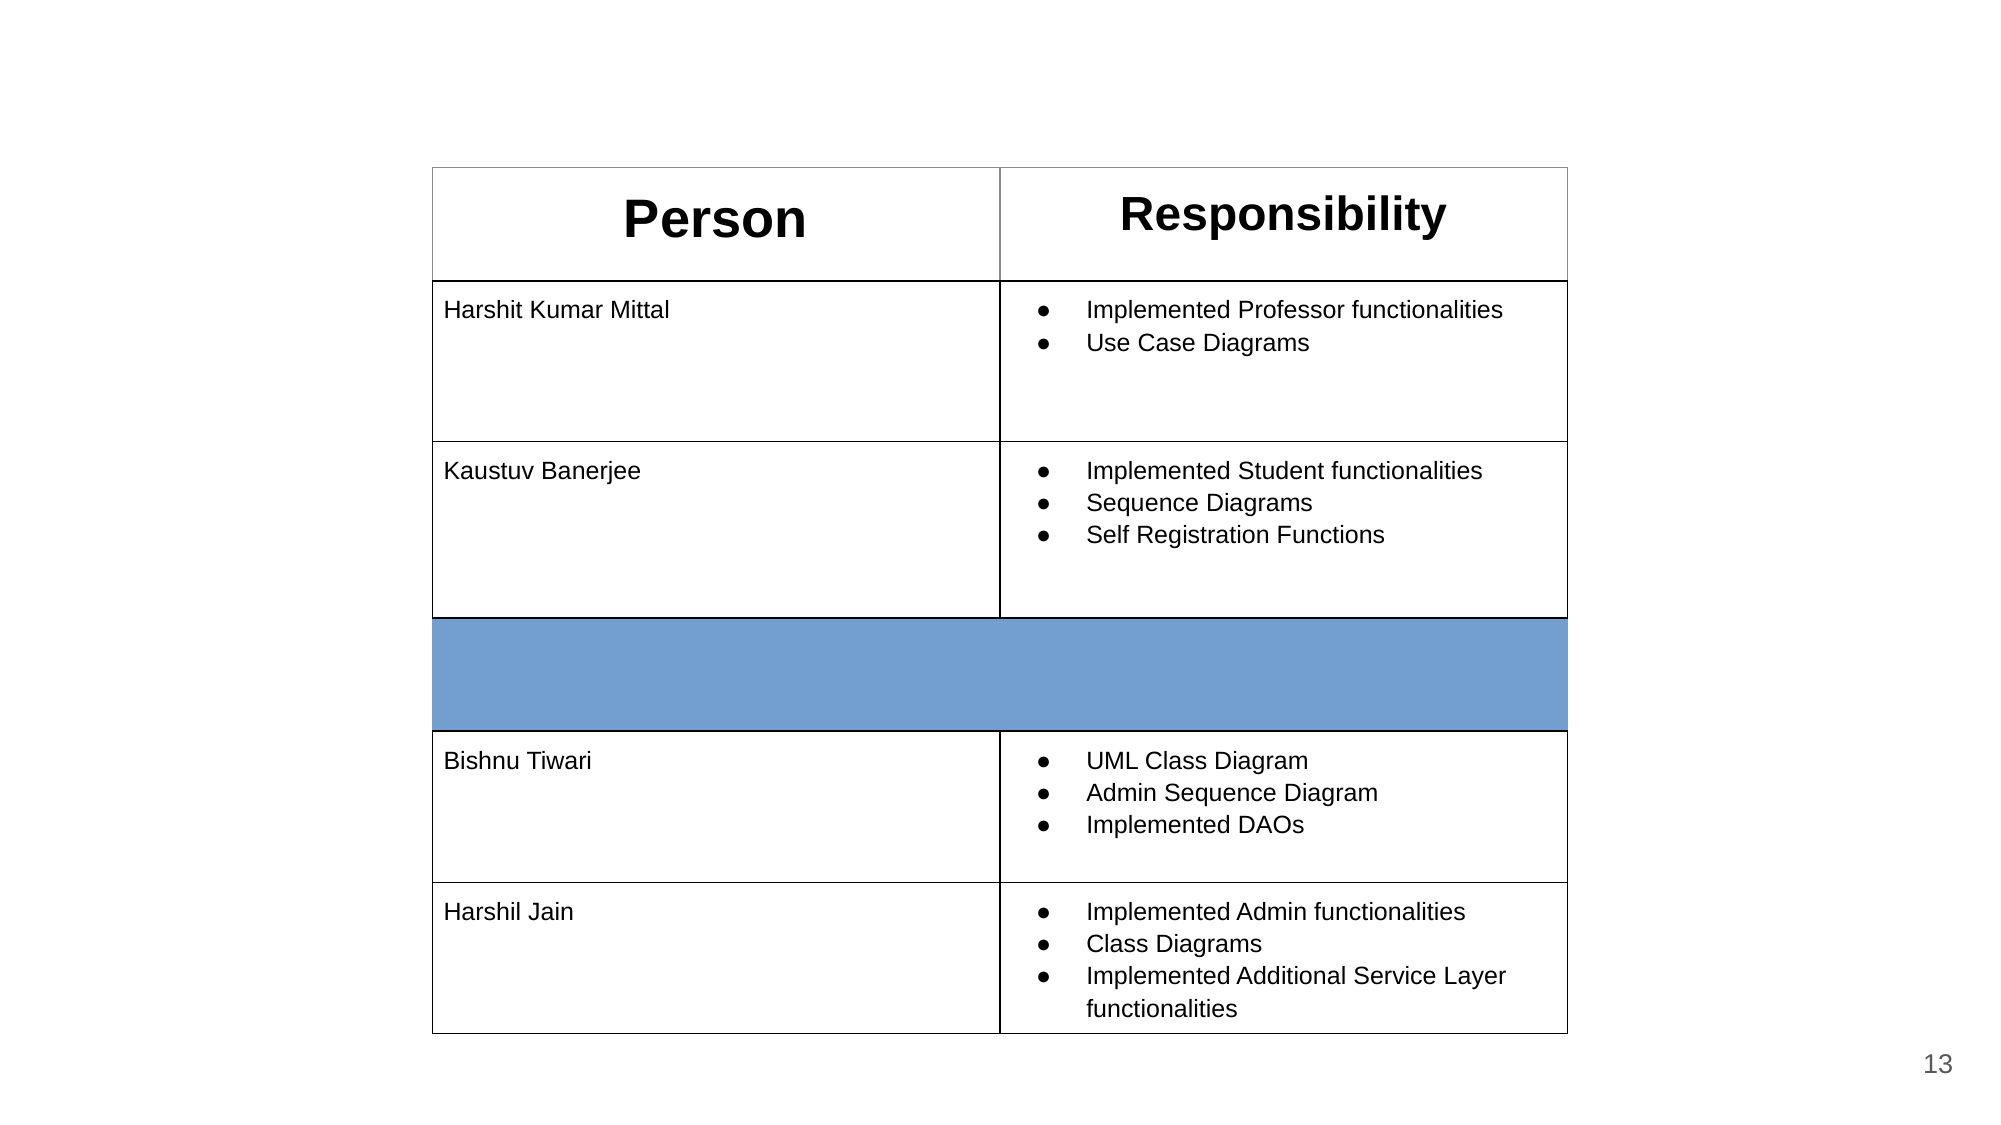

| Person | Responsibility |
| --- | --- |
| Harshit Kumar Mittal | Implemented Professor functionalities Use Case Diagrams |
| Kaustuv Banerjee | Implemented Student functionalities Sequence Diagrams Self Registration Functions |
|  |  |
| Bishnu Tiwari | UML Class Diagram Admin Sequence Diagram Implemented DAOs |
| Harshil Jain | Implemented Admin functionalities Class Diagrams Implemented Additional Service Layer functionalities |
|  |  |
13